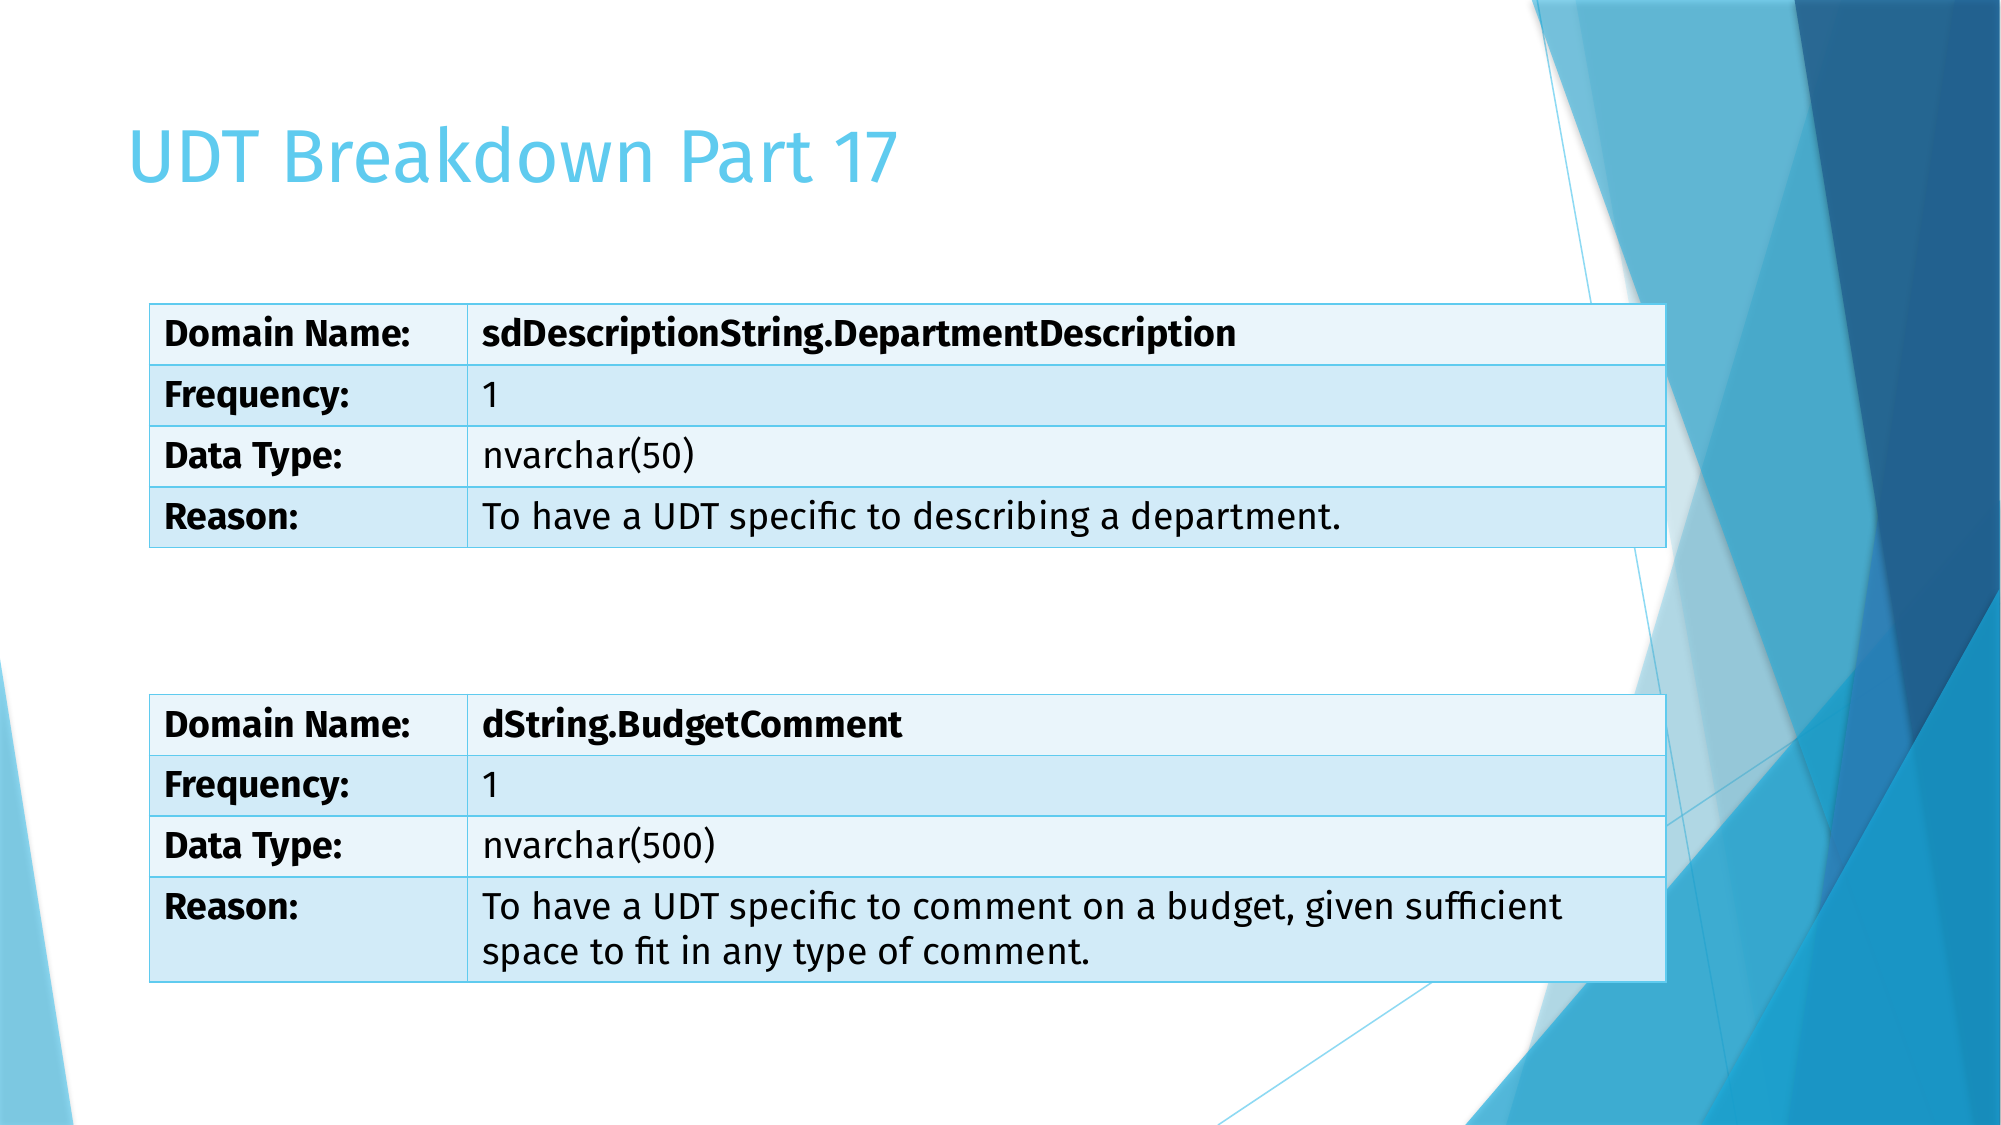

# UDT Breakdown Part 17
| Domain Name: | sdDescriptionString.DepartmentDescription |
| --- | --- |
| Frequency: | 1 |
| Data Type: | nvarchar(50) |
| Reason: | To have a UDT specific to describing a department. |
| Domain Name: | dString.BudgetComment |
| --- | --- |
| Frequency: | 1 |
| Data Type: | nvarchar(500) |
| Reason: | To have a UDT specific to comment on a budget, given sufficient space to fit in any type of comment. |